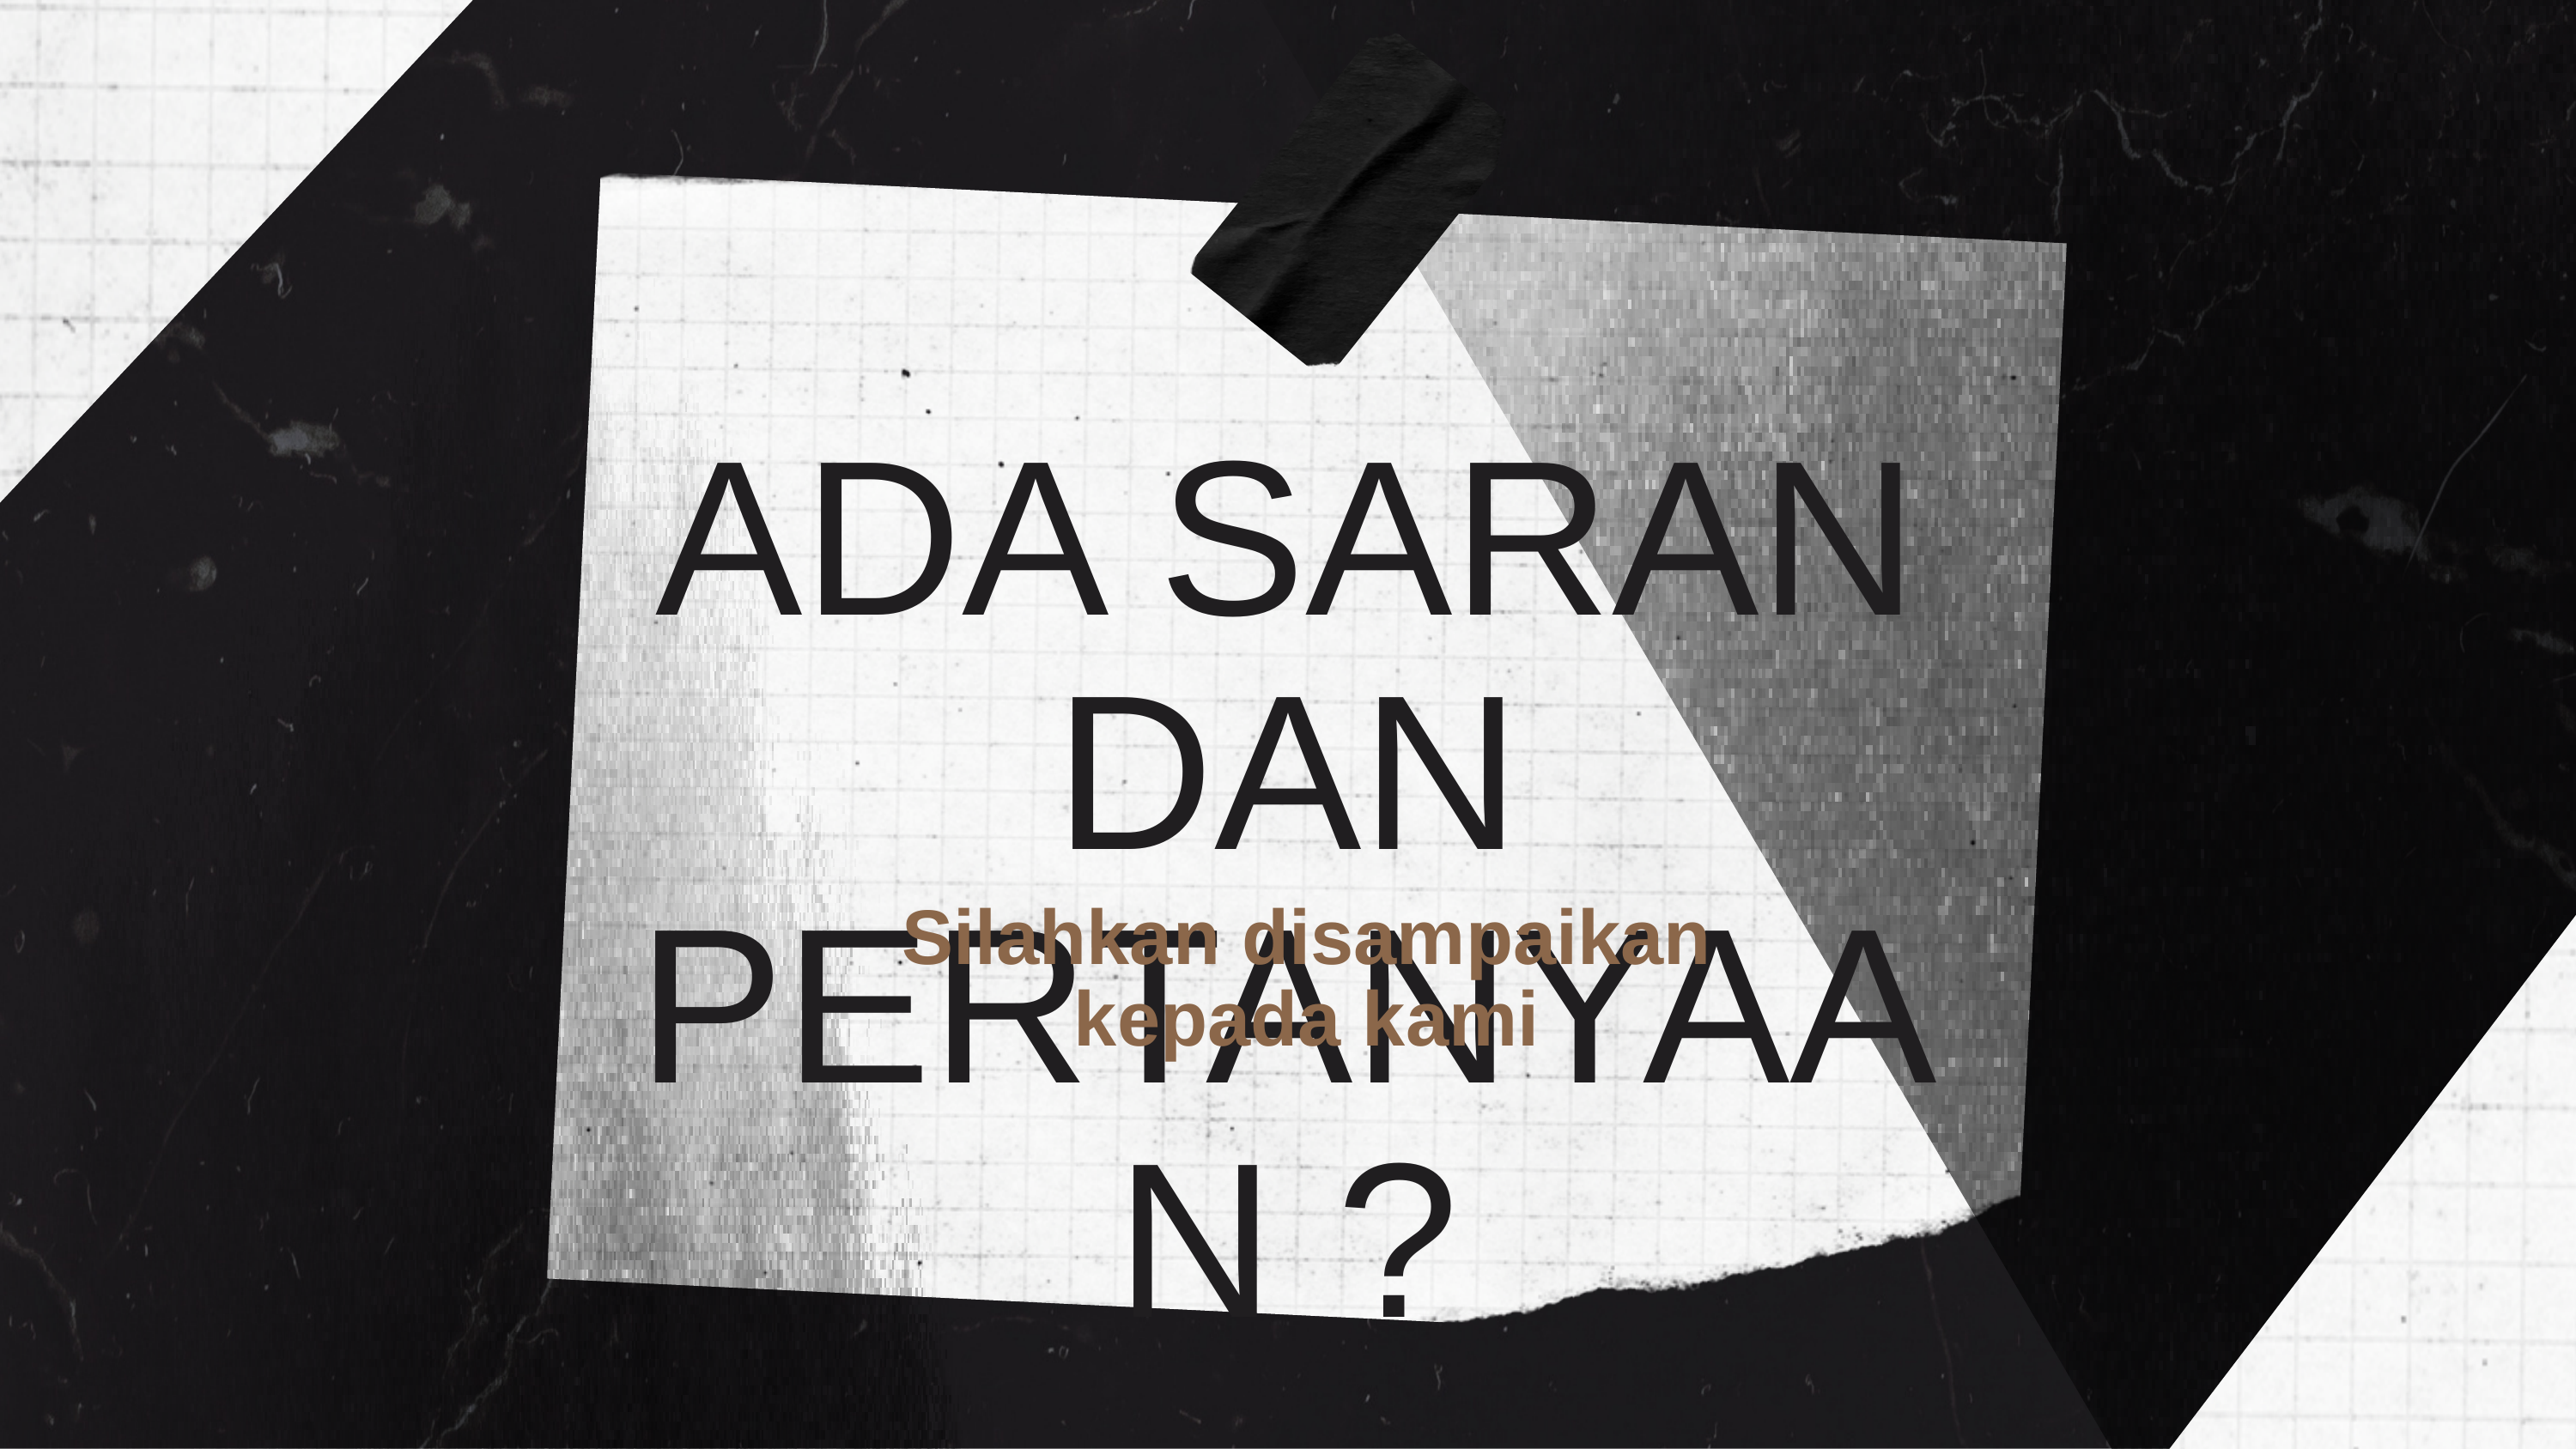

ADA SARAN DAN PERTANYAAN ?

Silahkan disampaikan kepada kami